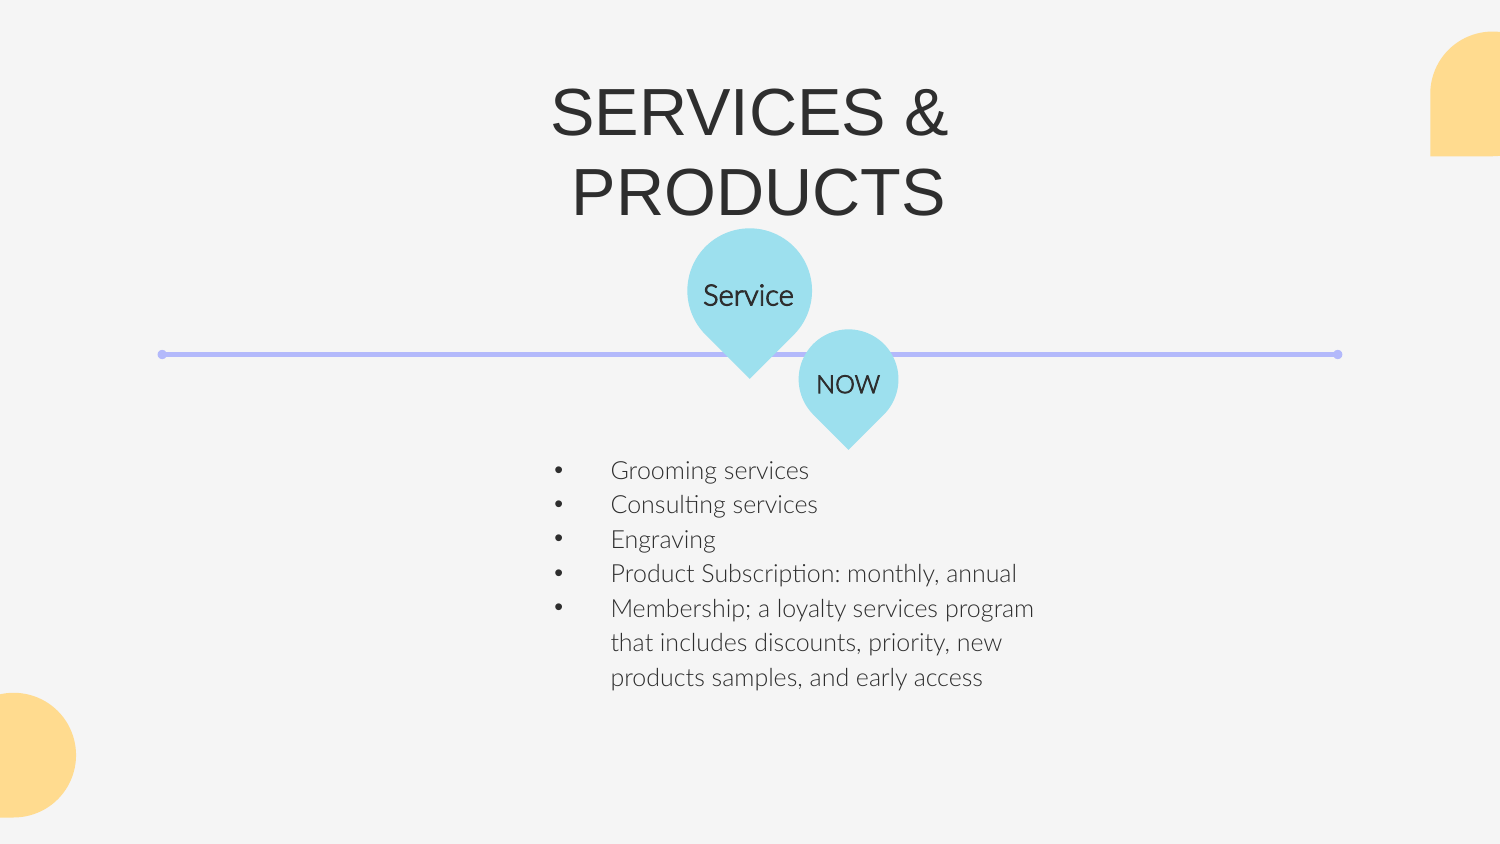

# SERVICES &  PRODUCTS

Service

NOW
Grooming services
Consulting services
Engraving
Product Subscription: monthly, annual
Membership; a loyalty services program that includes discounts, priority, new products samples, and early access